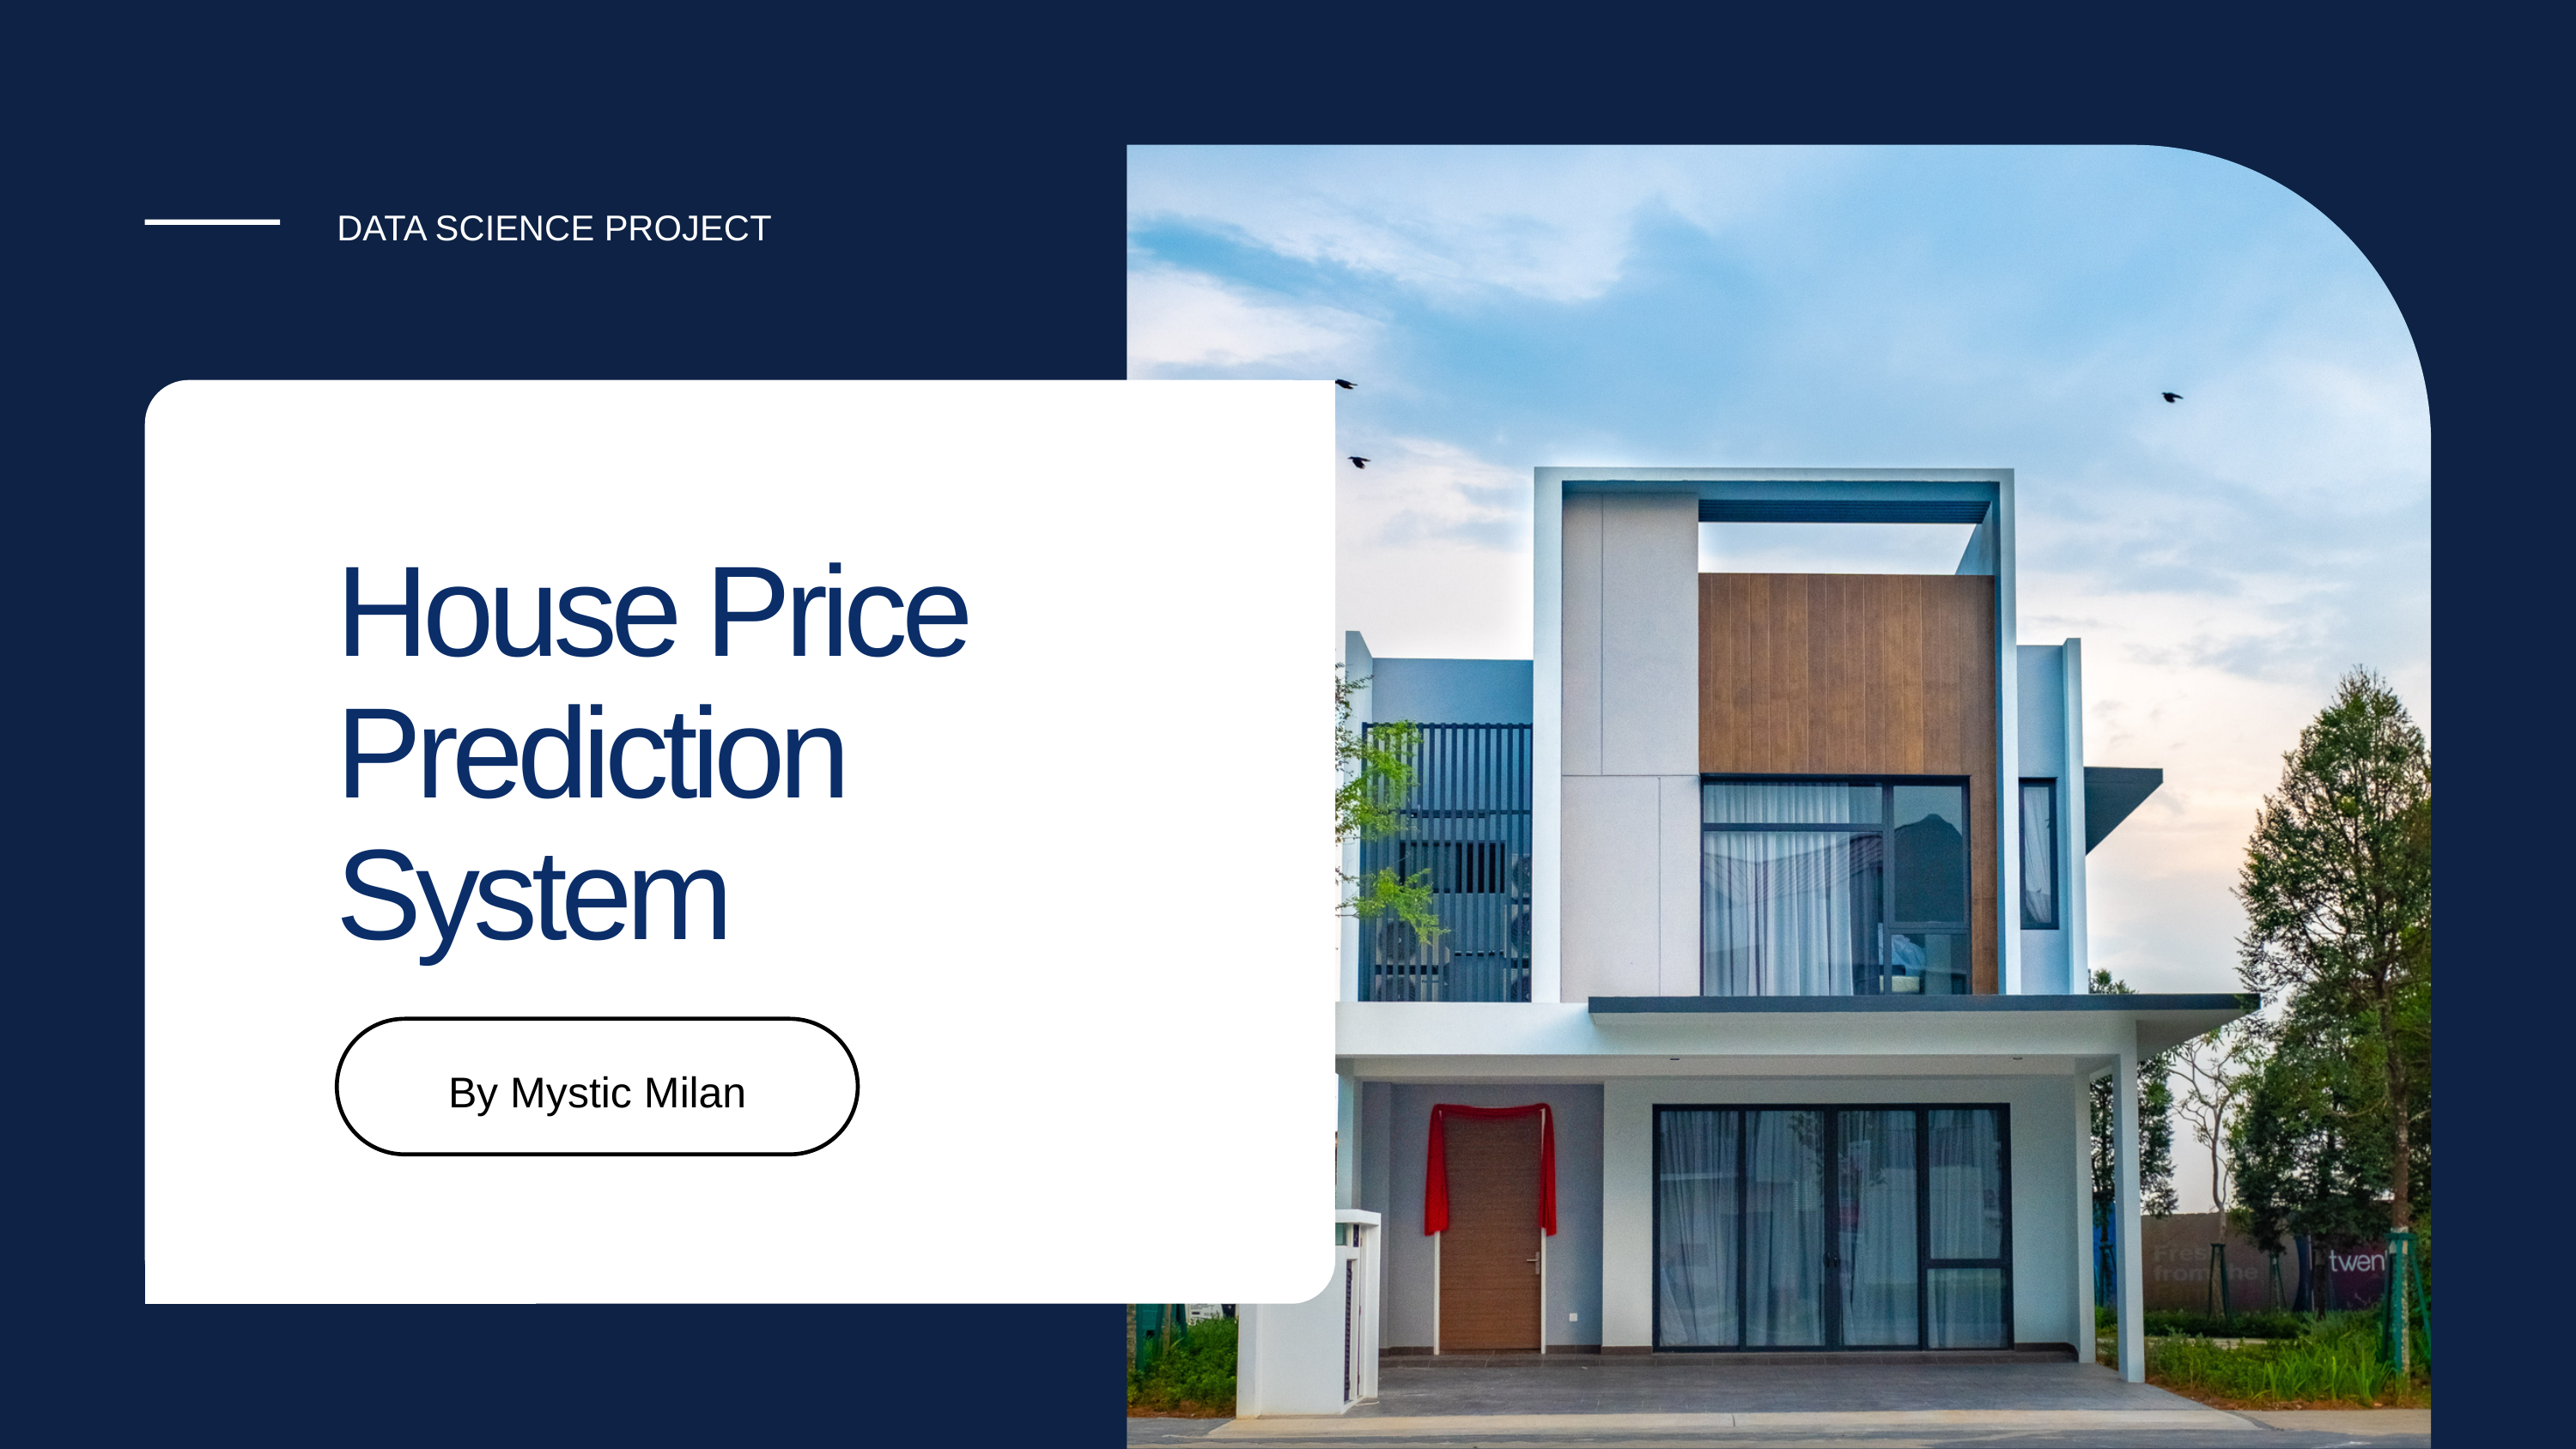

DATA SCIENCE PROJECT

House Price
Prediction
System

By Mystic Milan